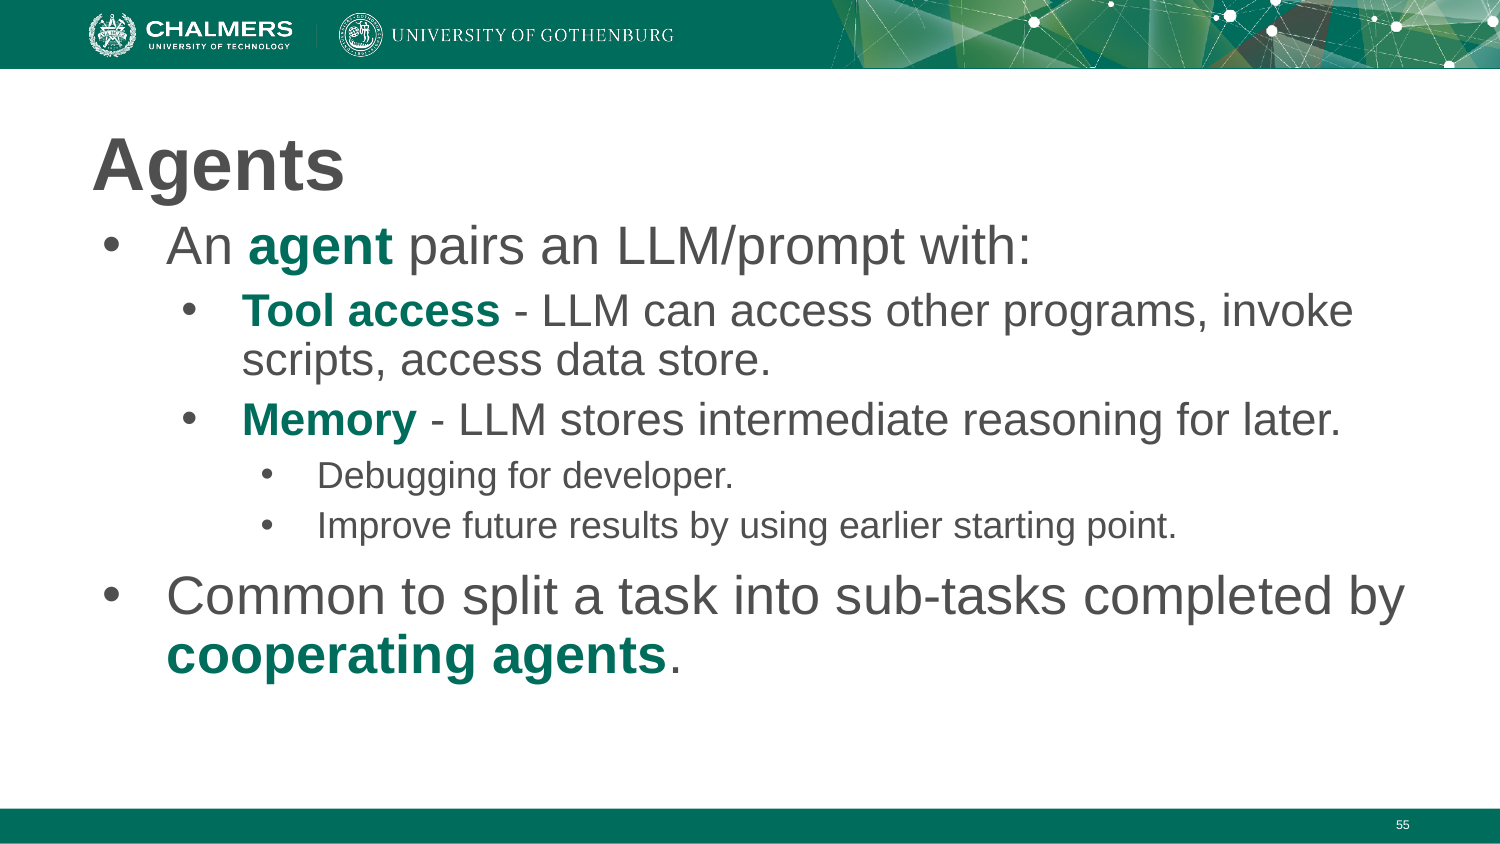

# Agents
An agent pairs an LLM/prompt with:
Tool access - LLM can access other programs, invoke scripts, access data store.
Memory - LLM stores intermediate reasoning for later.
Debugging for developer.
Improve future results by using earlier starting point.
Common to split a task into sub-tasks completed by cooperating agents.
55